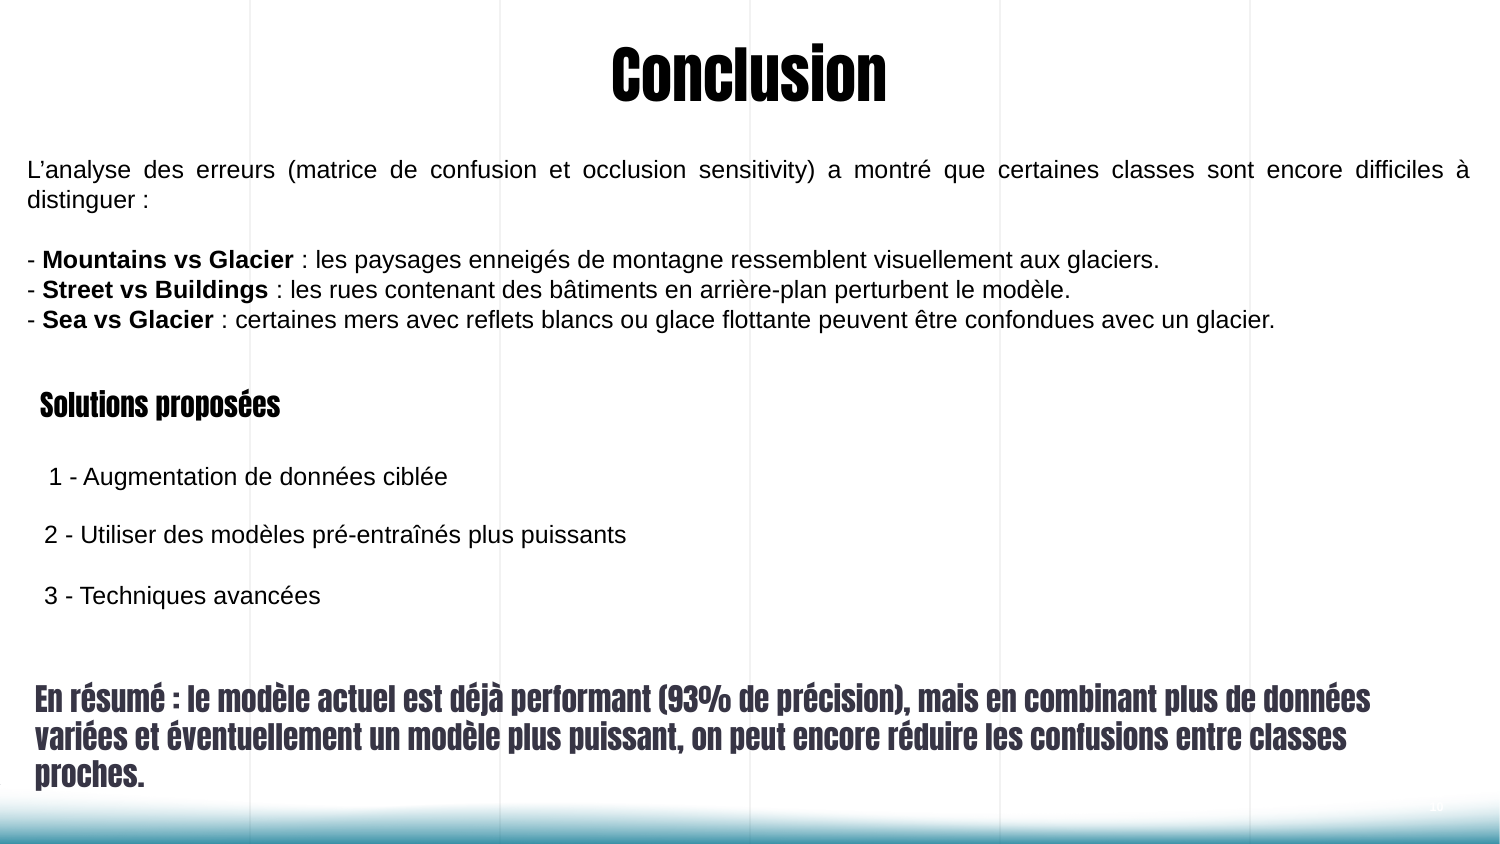

# Conclusion
L’analyse des erreurs (matrice de confusion et occlusion sensitivity) a montré que certaines classes sont encore difficiles à distinguer :

- Mountains vs Glacier : les paysages enneigés de montagne ressemblent visuellement aux glaciers.
- Street vs Buildings : les rues contenant des bâtiments en arrière-plan perturbent le modèle.
- Sea vs Glacier : certaines mers avec reflets blancs ou glace flottante peuvent être confondues avec un glacier.

Solutions proposées
1 - Augmentation de données ciblée
2 - Utiliser des modèles pré-entraînés plus puissants
3 - Techniques avancées
En résumé : le modèle actuel est déjà performant (93% de précision), mais en combinant plus de données variées et éventuellement un modèle plus puissant, on peut encore réduire les confusions entre classes proches.
.
10